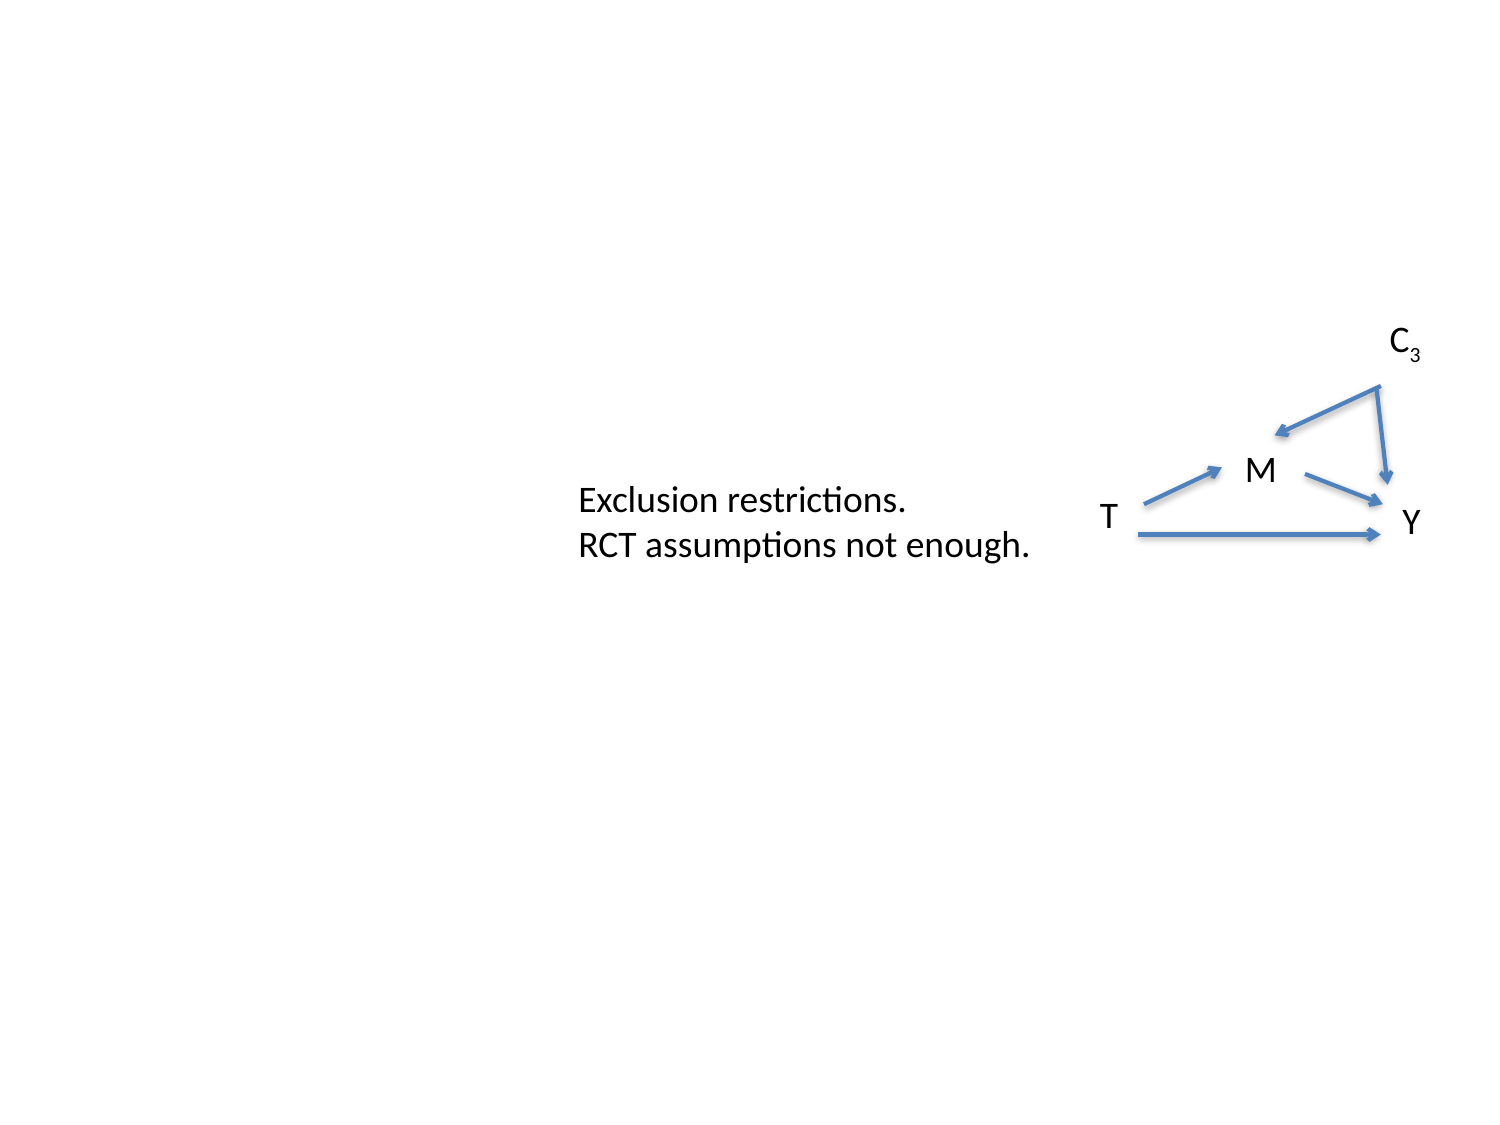

C311
M
Exclusion restrictions.
RCT assumptions not enough.
T
Y